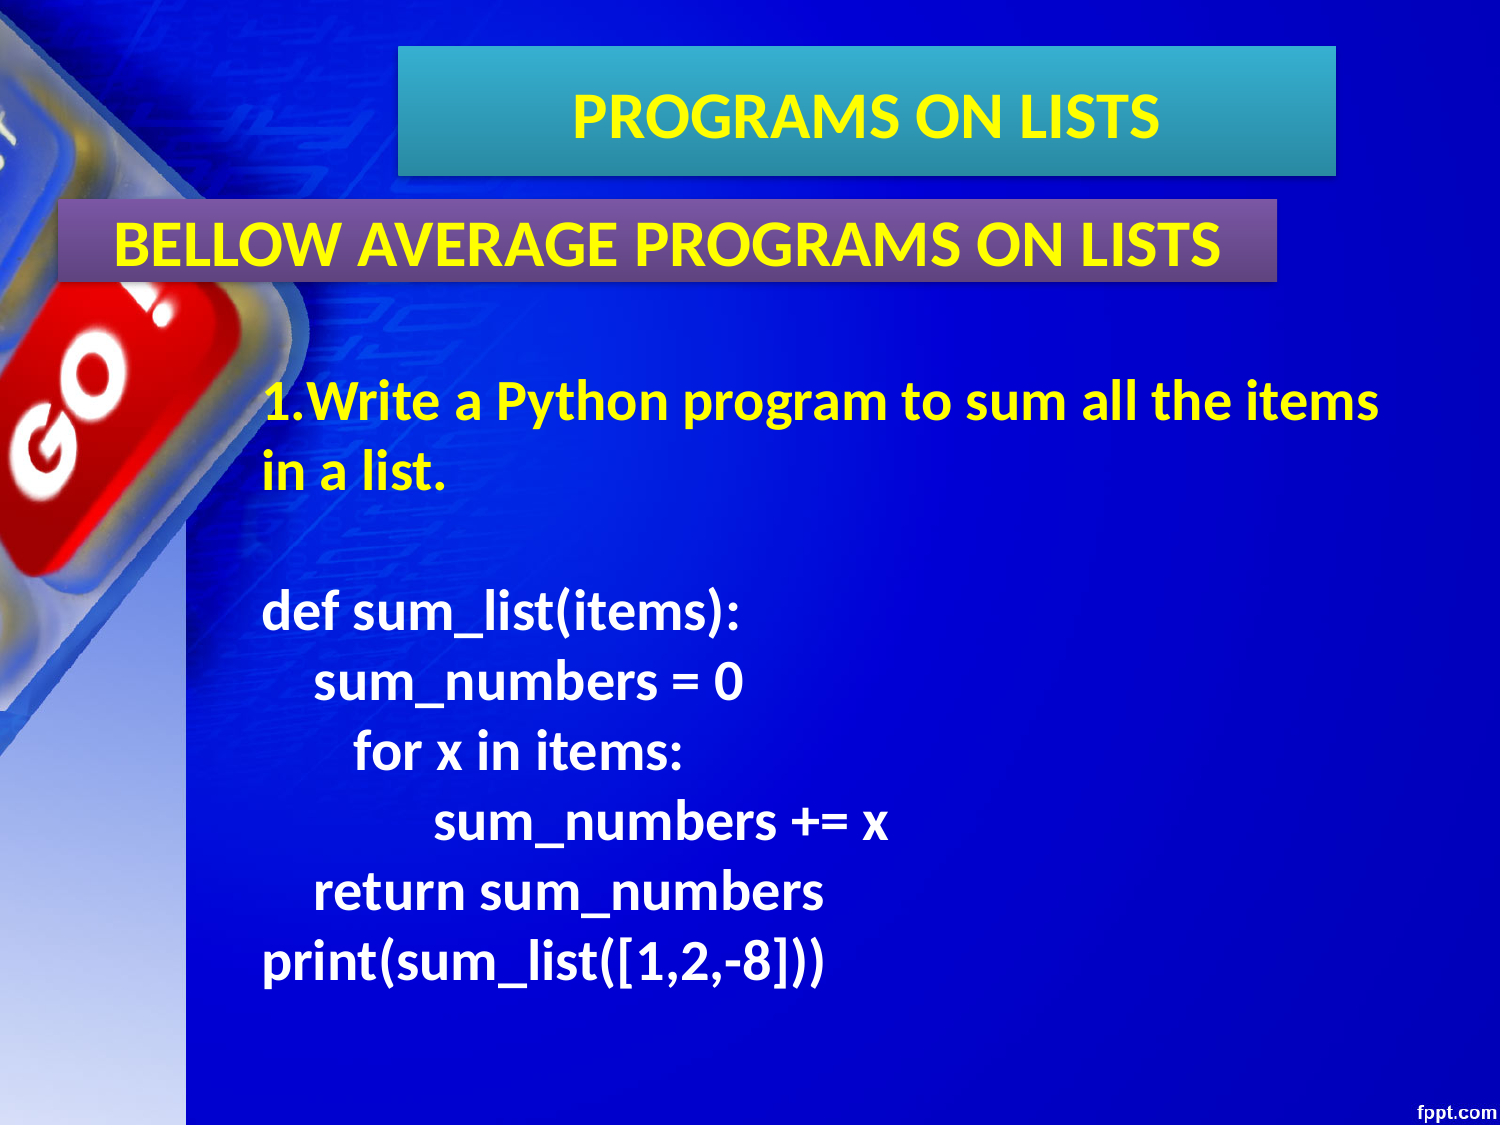

PROGRAMS ON LISTS
BELLOW AVERAGE PROGRAMS ON LISTS
Write a Python program to sum all the items in a list.

def sum_list(items):
    sum_numbers = 0
       for x in items:
             sum_numbers += x
    return sum_numbers
print(sum_list([1,2,-8]))